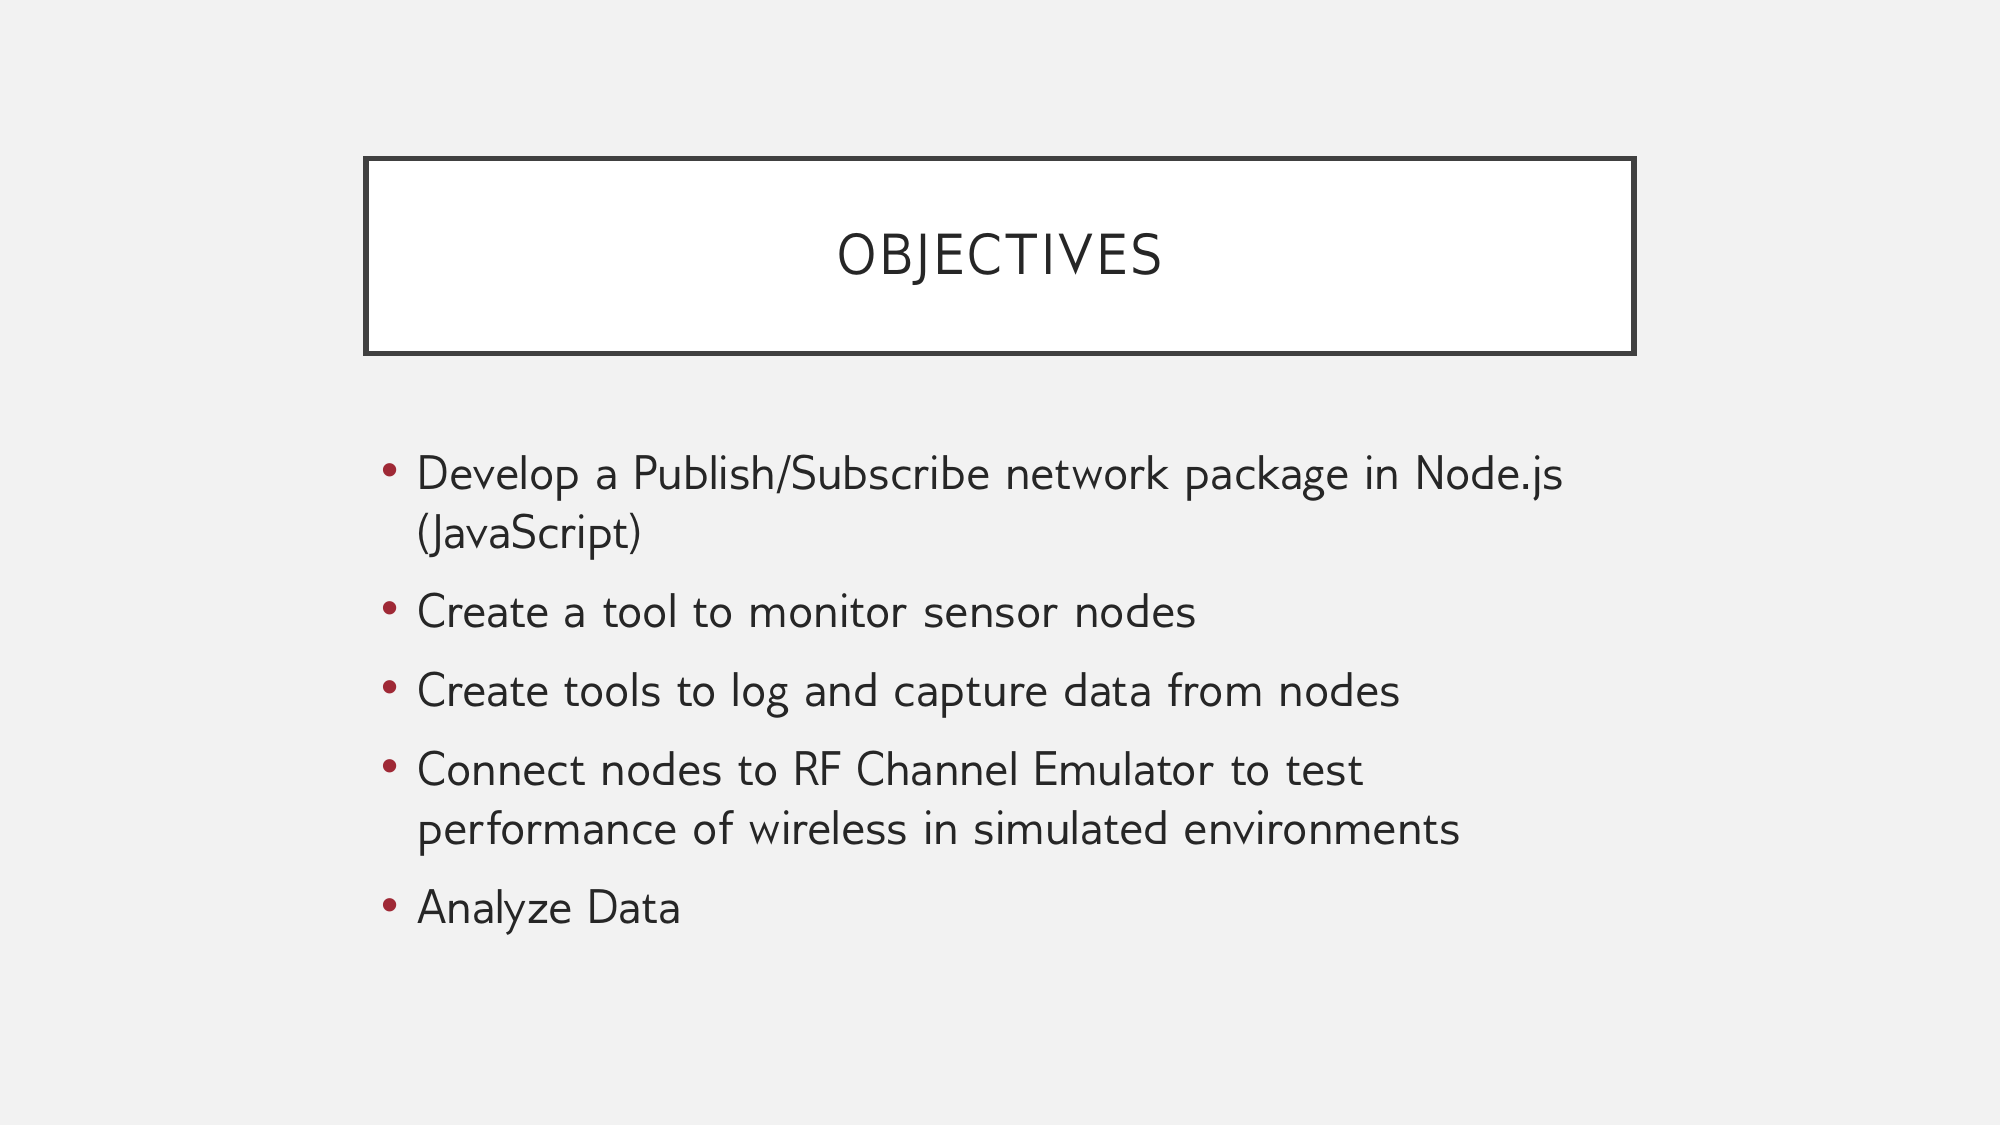

# Objectives
Develop a Publish/Subscribe network package in Node.js (JavaScript)
Create a tool to monitor sensor nodes
Create tools to log and capture data from nodes
Connect nodes to RF Channel Emulator to test performance of wireless in simulated environments
Analyze Data